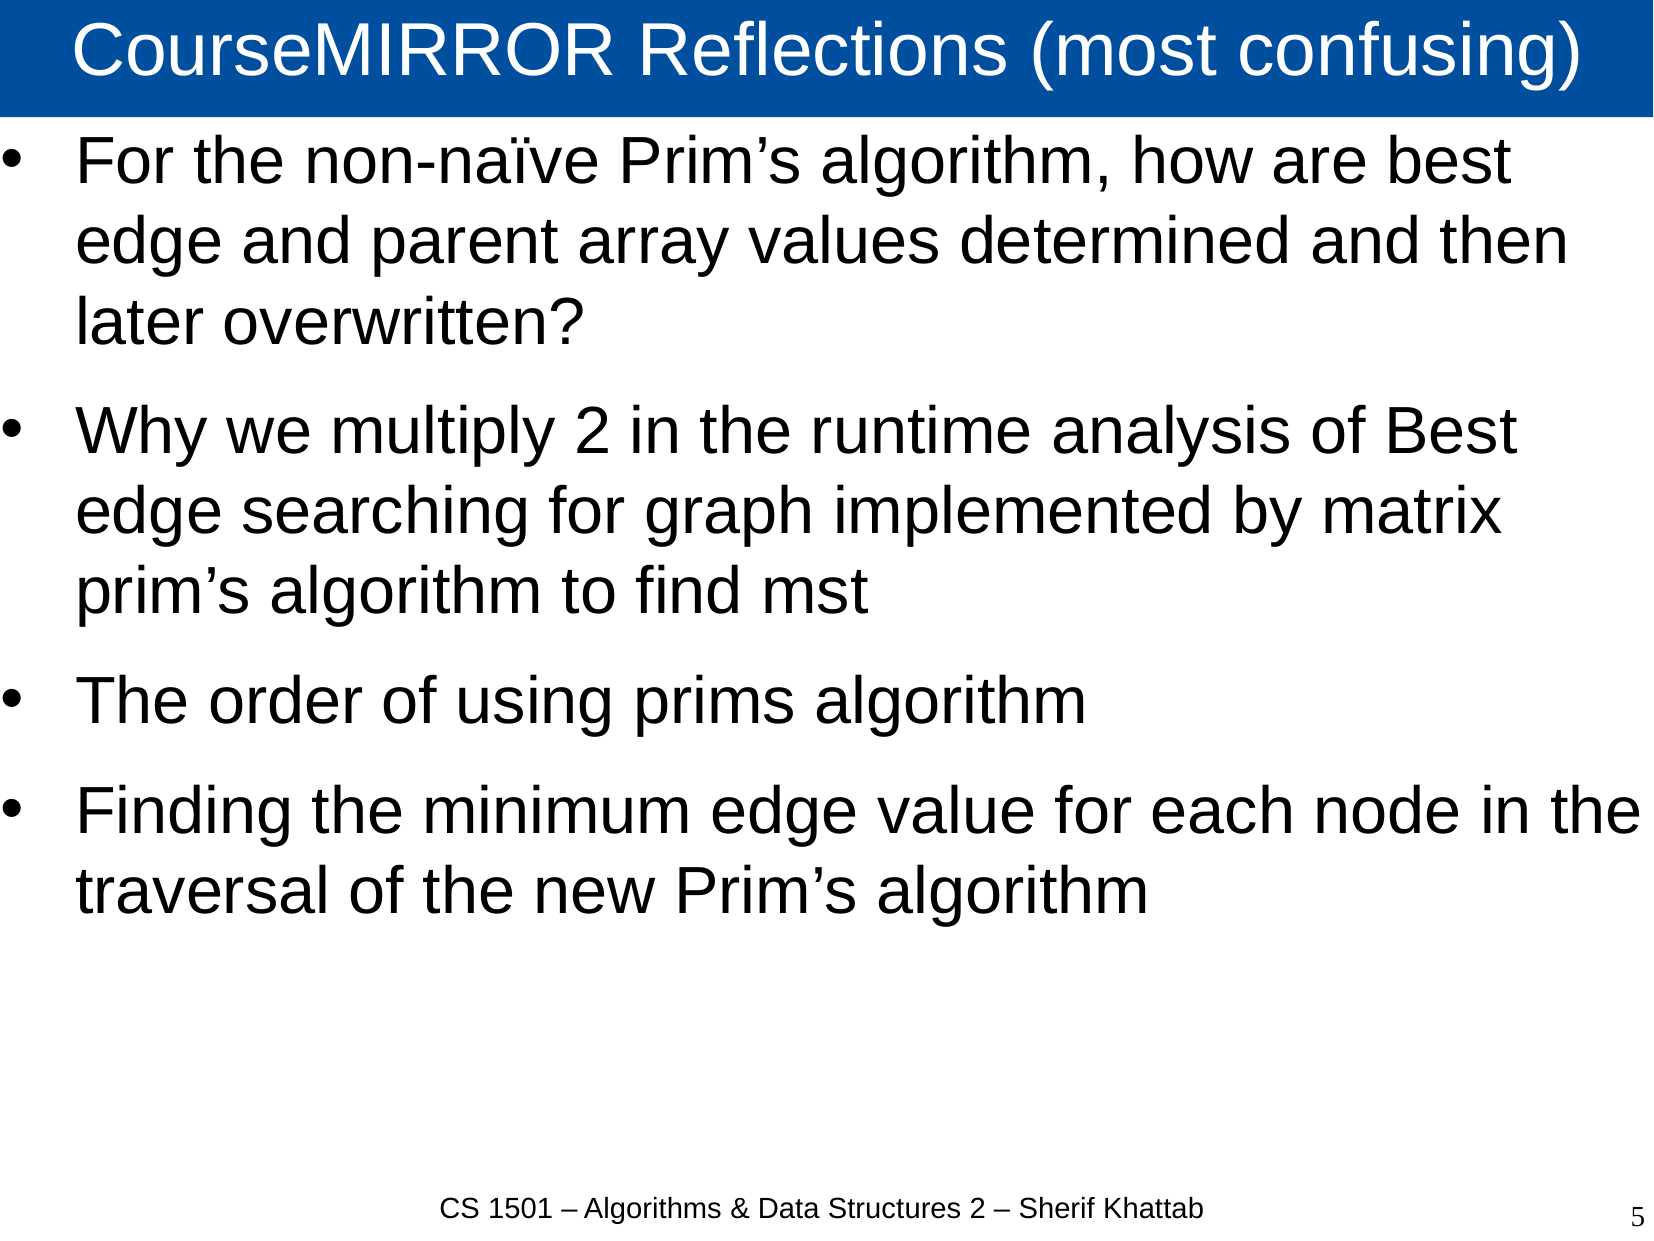

# CourseMIRROR Reflections (most confusing)
For the non-naïve Prim’s algorithm, how are best edge and parent array values determined and then later overwritten?
Why we multiply 2 in the runtime analysis of Best edge searching for graph implemented by matrix prim’s algorithm to find mst
The order of using prims algorithm
Finding the minimum edge value for each node in the traversal of the new Prim’s algorithm
CS 1501 – Algorithms & Data Structures 2 – Sherif Khattab
5